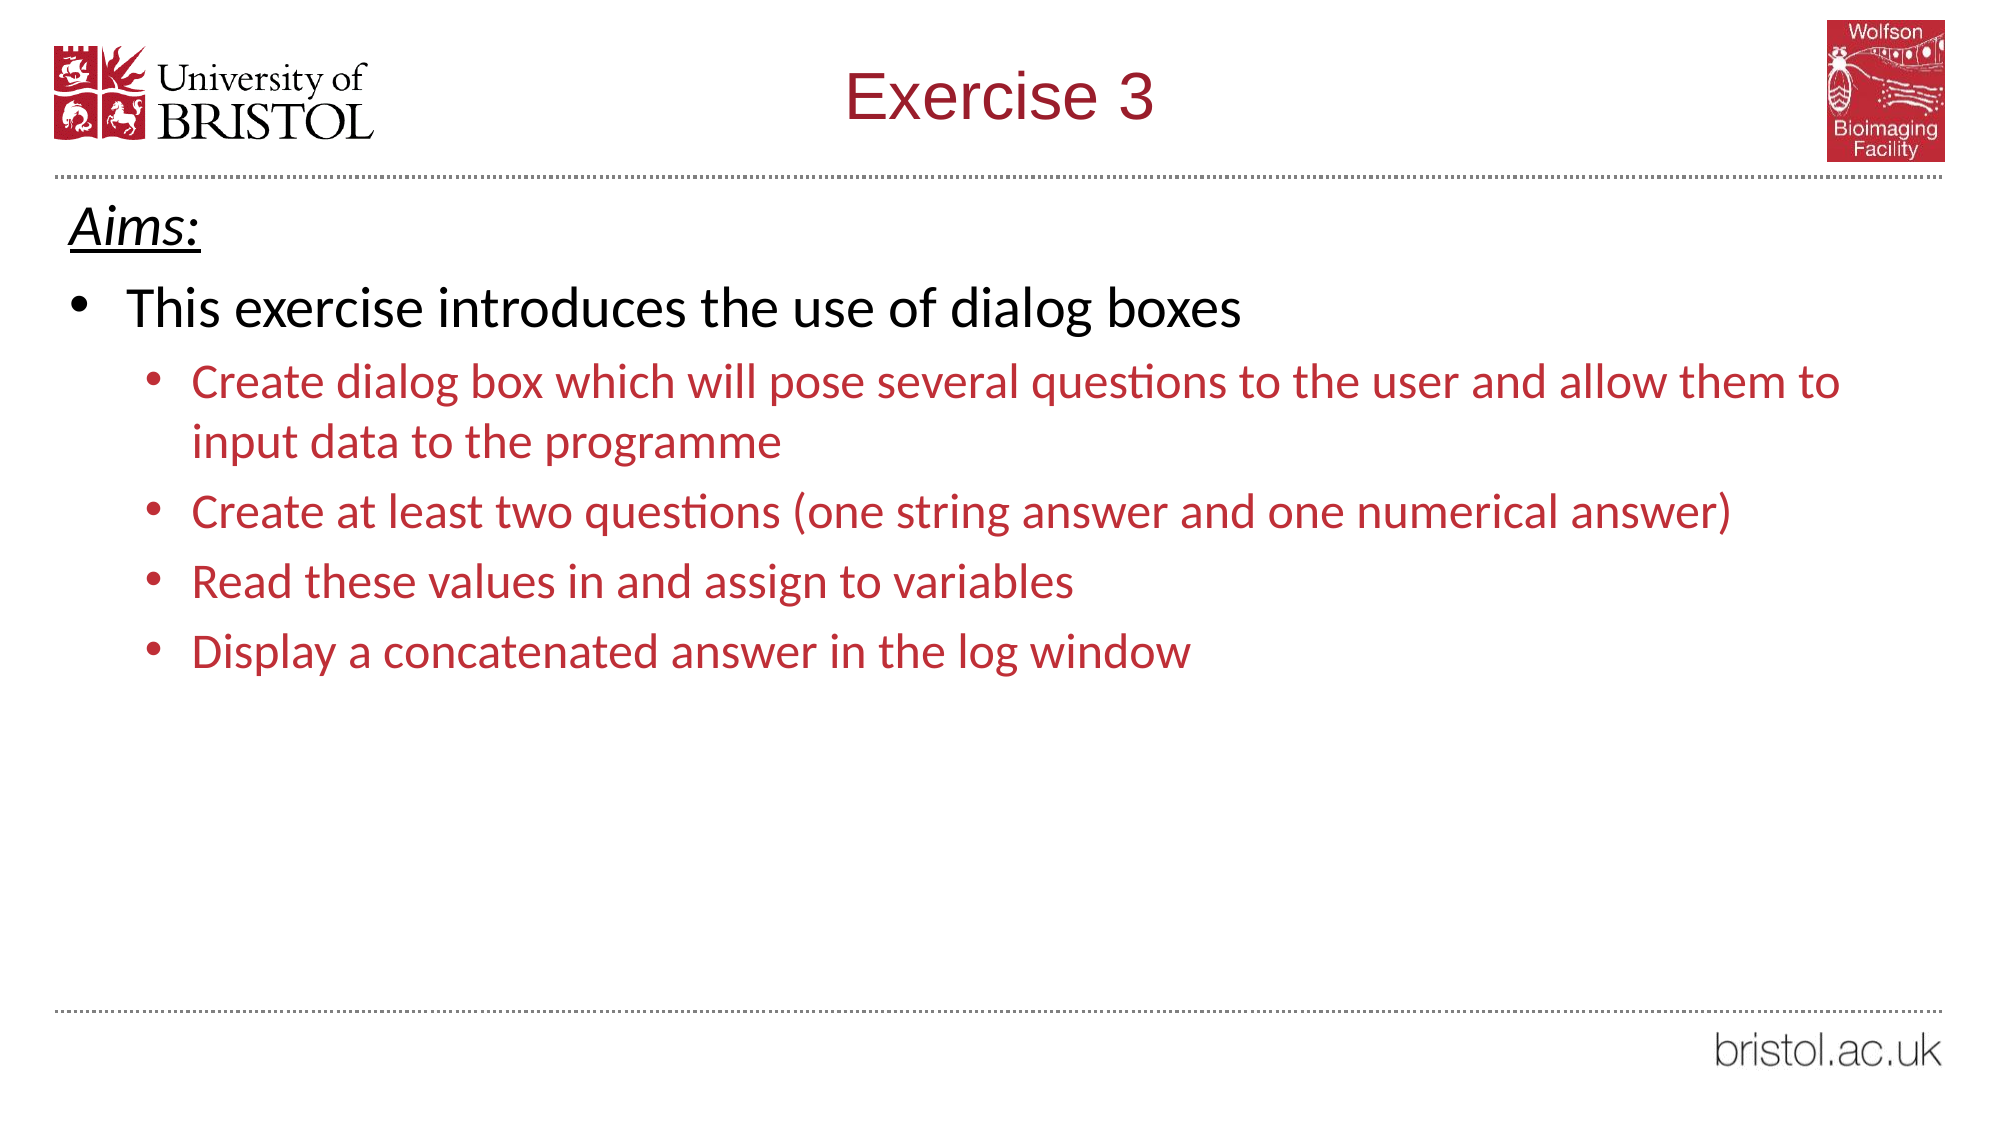

# Exercise 3
Aims:
This exercise introduces the use of dialog boxes
Create dialog box which will pose several questions to the user and allow them to input data to the programme
Create at least two questions (one string answer and one numerical answer)
Read these values in and assign to variables
Display a concatenated answer in the log window